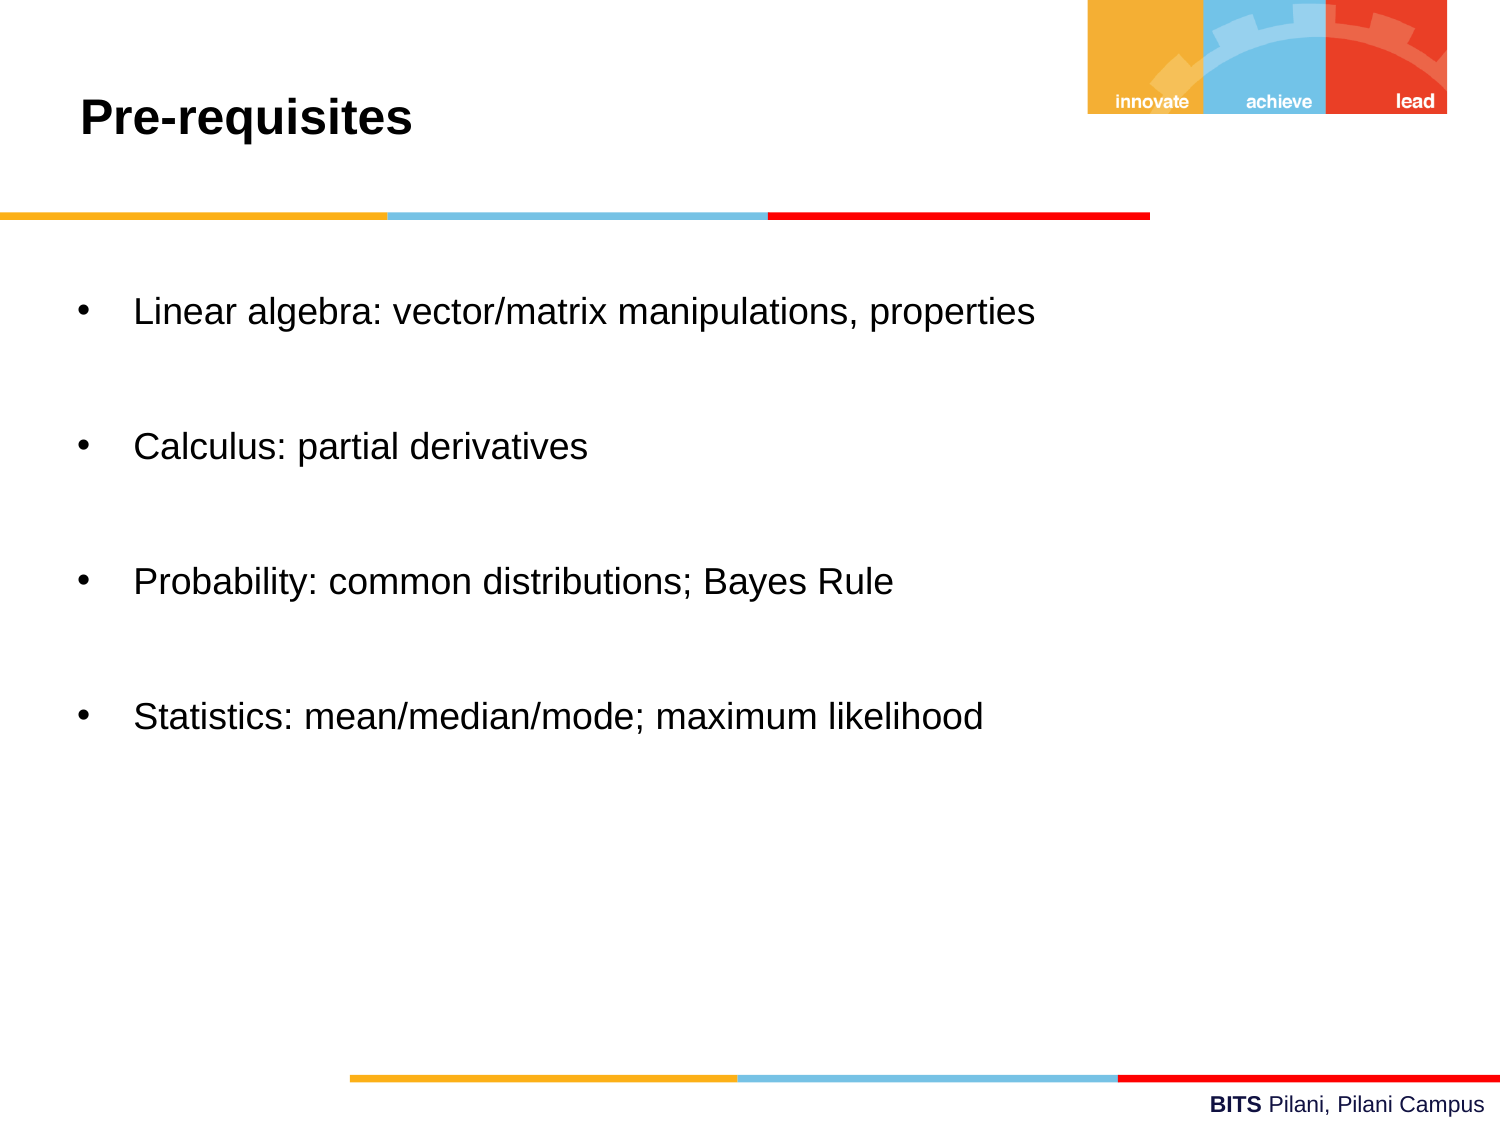

# Pre-requisites
Linear algebra: vector/matrix manipulations, properties

Calculus: partial derivatives

Probability: common distributions; Bayes Rule

Statistics: mean/median/mode; maximum likelihood